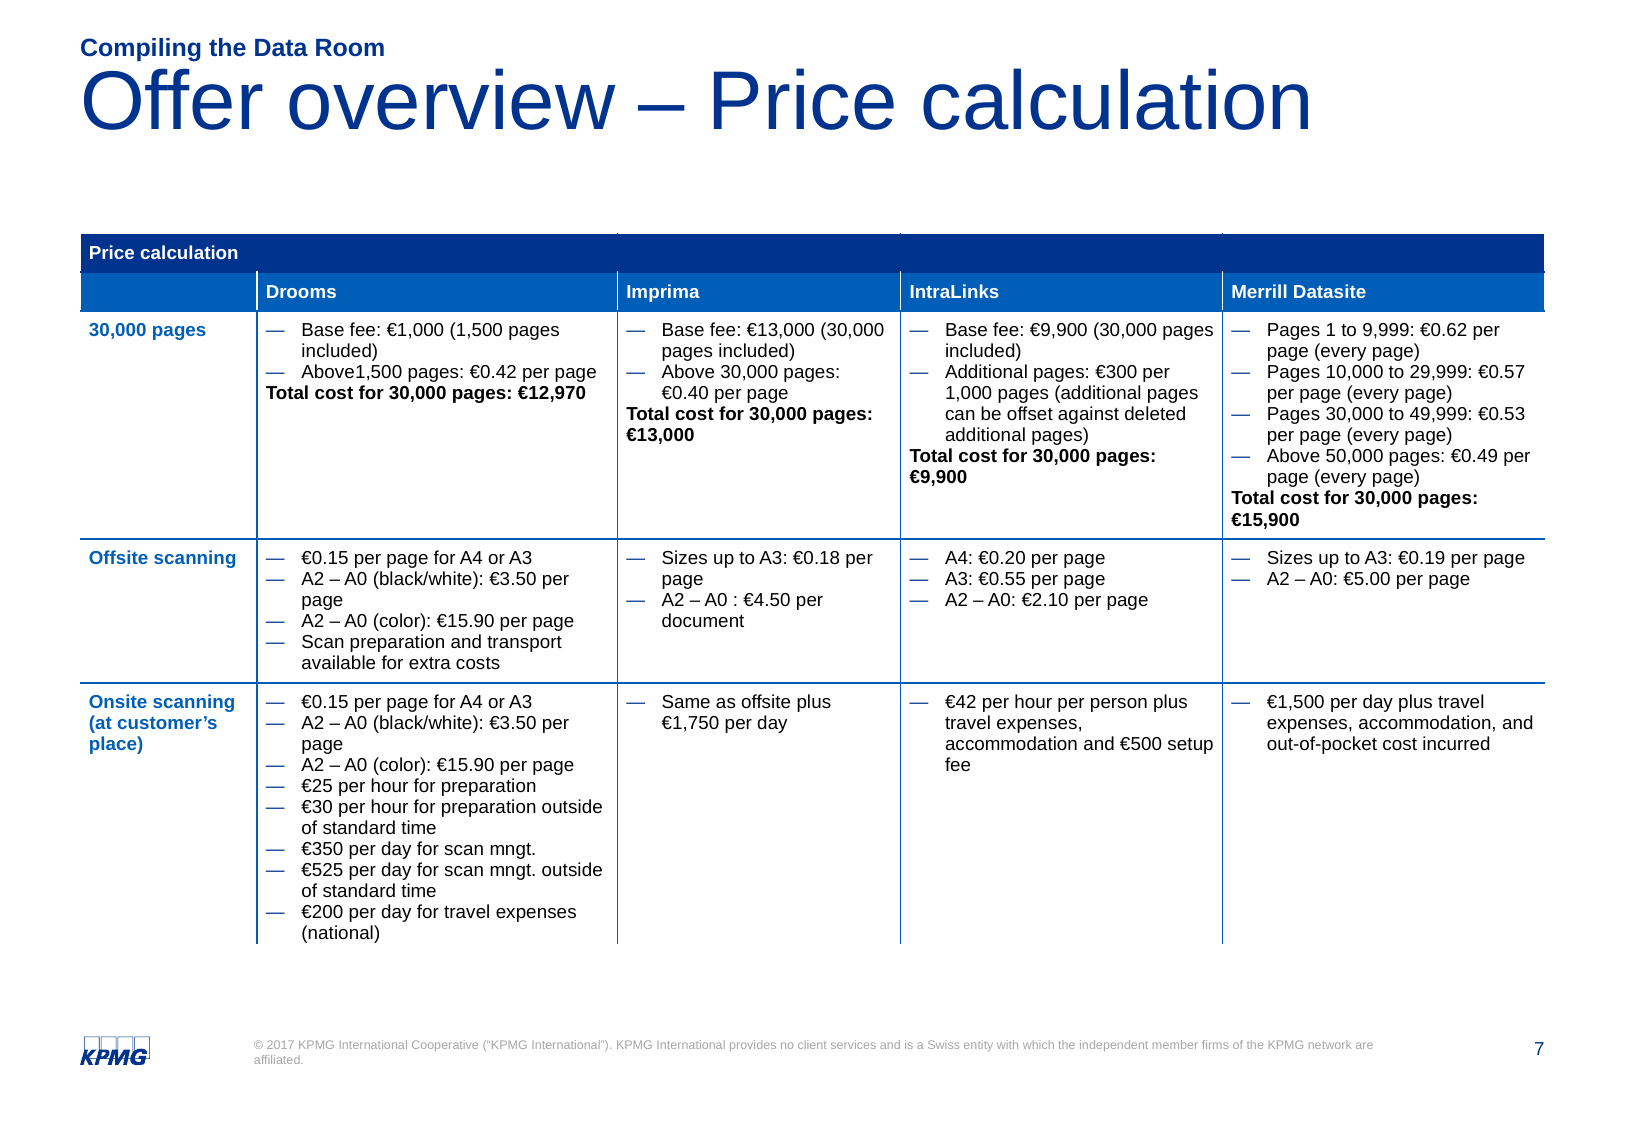

Compiling the Data Room
# Offer overview – Price calculation
| Price calculation |  |  |  |  |
| --- | --- | --- | --- | --- |
|  | Drooms | Imprima | IntraLinks | Merrill Datasite |
| 30,000 pages | Base fee: €1,000 (1,500 pages included) Above1,500 pages: €0.42 per page Total cost for 30,000 pages: €12,970 | Base fee: €13,000 (30,000 pages included) Above 30,000 pages: €0.40 per page Total cost for 30,000 pages: €13,000 | Base fee: €9,900 (30,000 pages included) Additional pages: €300 per 1,000 pages (additional pages can be offset against deleted additional pages) Total cost for 30,000 pages: €9,900 | Pages 1 to 9,999: €0.62 per page (every page) Pages 10,000 to 29,999: €0.57 per page (every page) Pages 30,000 to 49,999: €0.53 per page (every page) Above 50,000 pages: €0.49 per page (every page) Total cost for 30,000 pages: €15,900 |
| Offsite scanning | €0.15 per page for A4 or A3 A2 – A0 (black/white): €3.50 per page A2 – A0 (color): €15.90 per page Scan preparation and transport available for extra costs | Sizes up to A3: €0.18 per page A2 – A0 : €4.50 per document | A4: €0.20 per page A3: €0.55 per page A2 – A0: €2.10 per page | Sizes up to A3: €0.19 per page A2 – A0: €5.00 per page |
| Onsite scanning (at customer’s place) | €0.15 per page for A4 or A3 A2 – A0 (black/white): €3.50 per page A2 – A0 (color): €15.90 per page €25 per hour for preparation €30 per hour for preparation outside of standard time €350 per day for scan mngt. €525 per day for scan mngt. outside of standard time €200 per day for travel expenses (national) | Same as offsite plus €1,750 per day | €42 per hour per person plus travel expenses, accommodation and €500 setup fee | €1,500 per day plus travel expenses, accommodation, and out-of-pocket cost incurred |